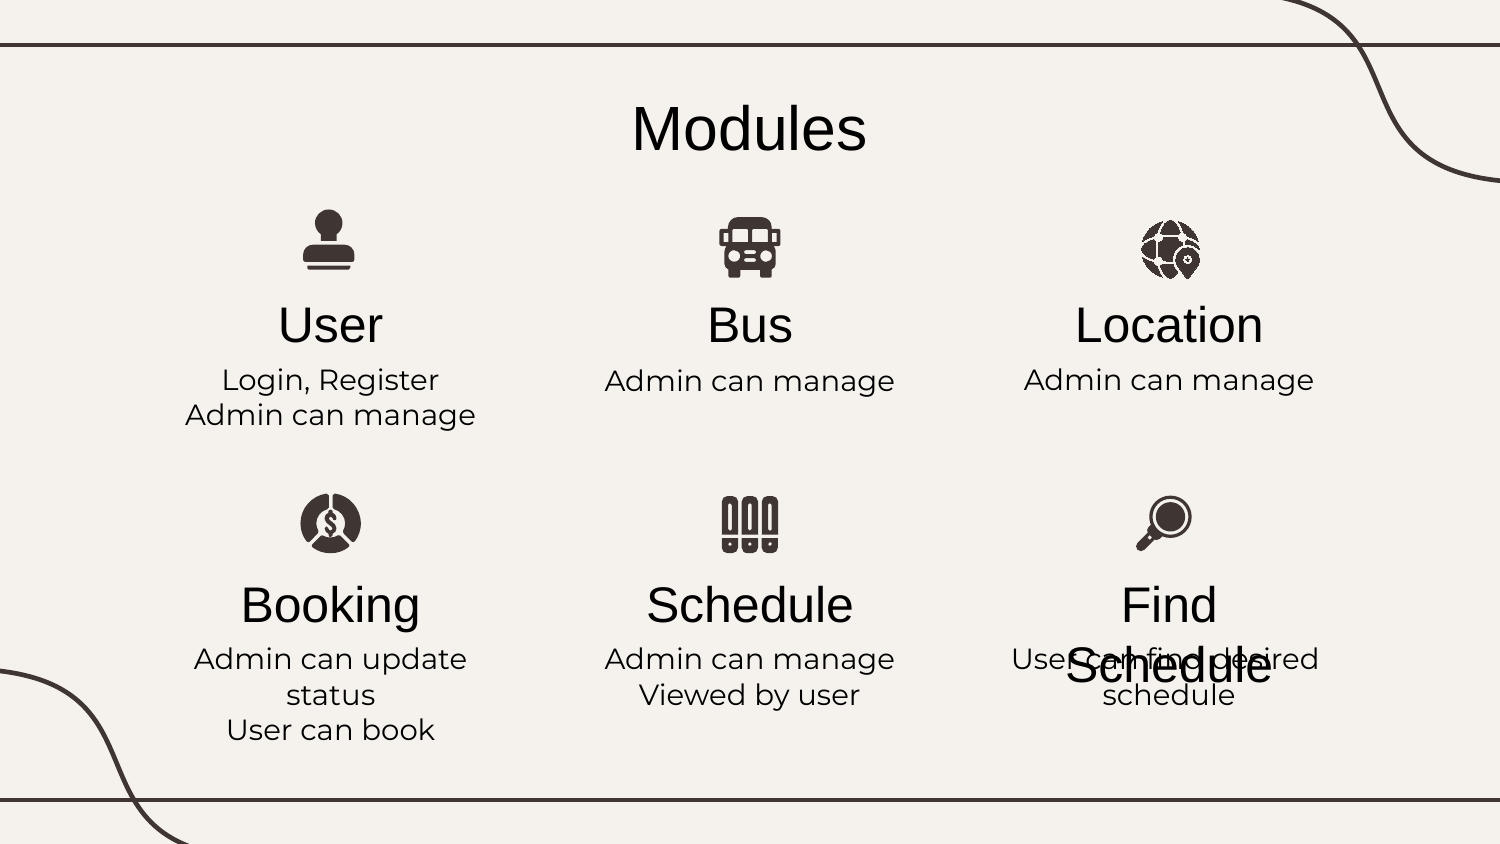

# Modules

User
Bus
Location
Login, Register
Admin can manage
Admin can manage
Admin can manage

Booking
Schedule
Find Schedule
Admin can update status
User can book
Admin can manage
Viewed by user
User can find desired
schedule